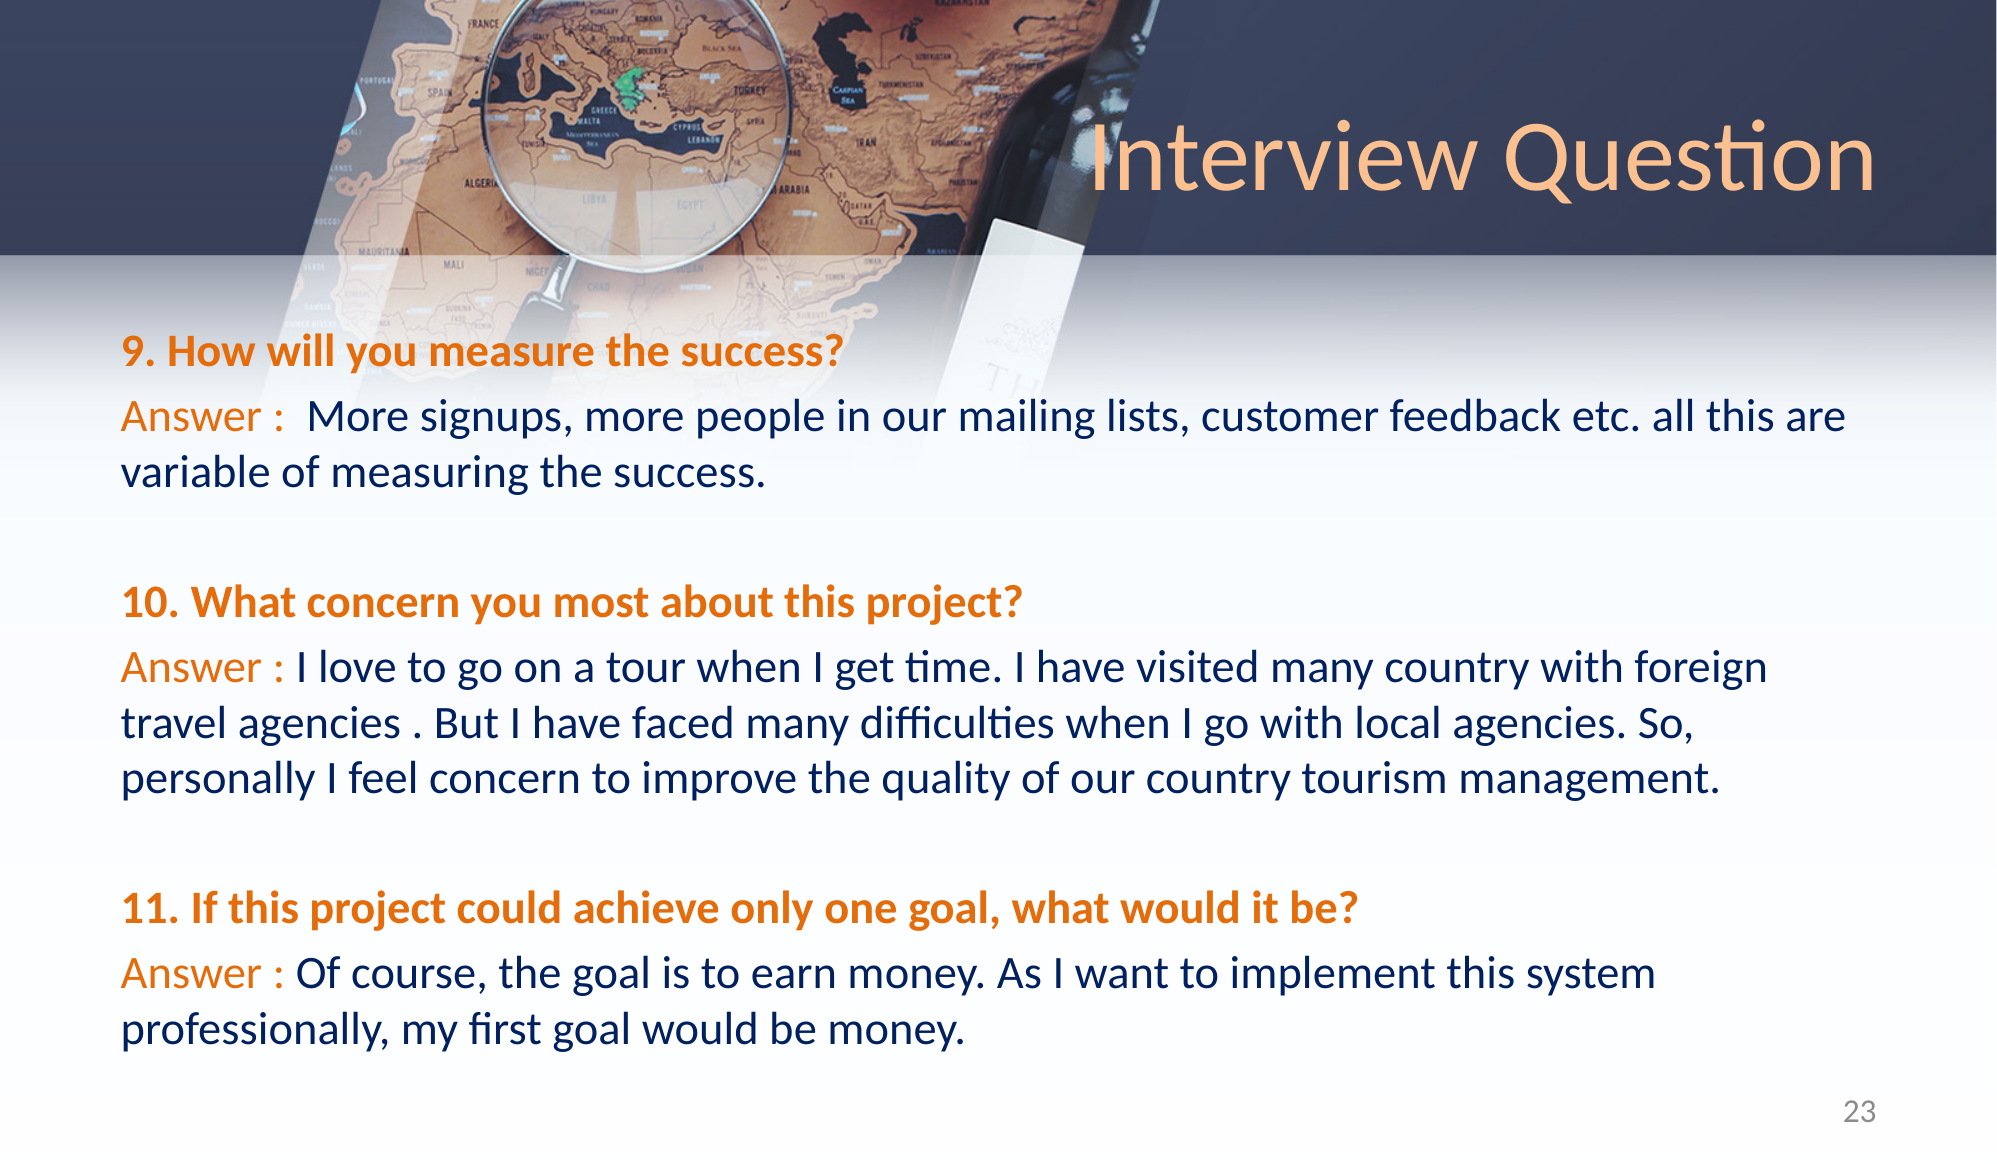

# Interview Question
9. How will you measure the success?
Answer :  More signups, more people in our mailing lists, customer feedback etc. all this are  variable of measuring the success.

10. What concern you most about this project?
Answer : I love to go on a tour when I get time. I have visited many country with foreign travel agencies . But I have faced many difficulties when I go with local agencies. So, personally I feel concern to improve the quality of our country tourism management.

11. If this project could achieve only one goal, what would it be?
Answer : Of course, the goal is to earn money. As I want to implement this system professionally, my first goal would be money.

23